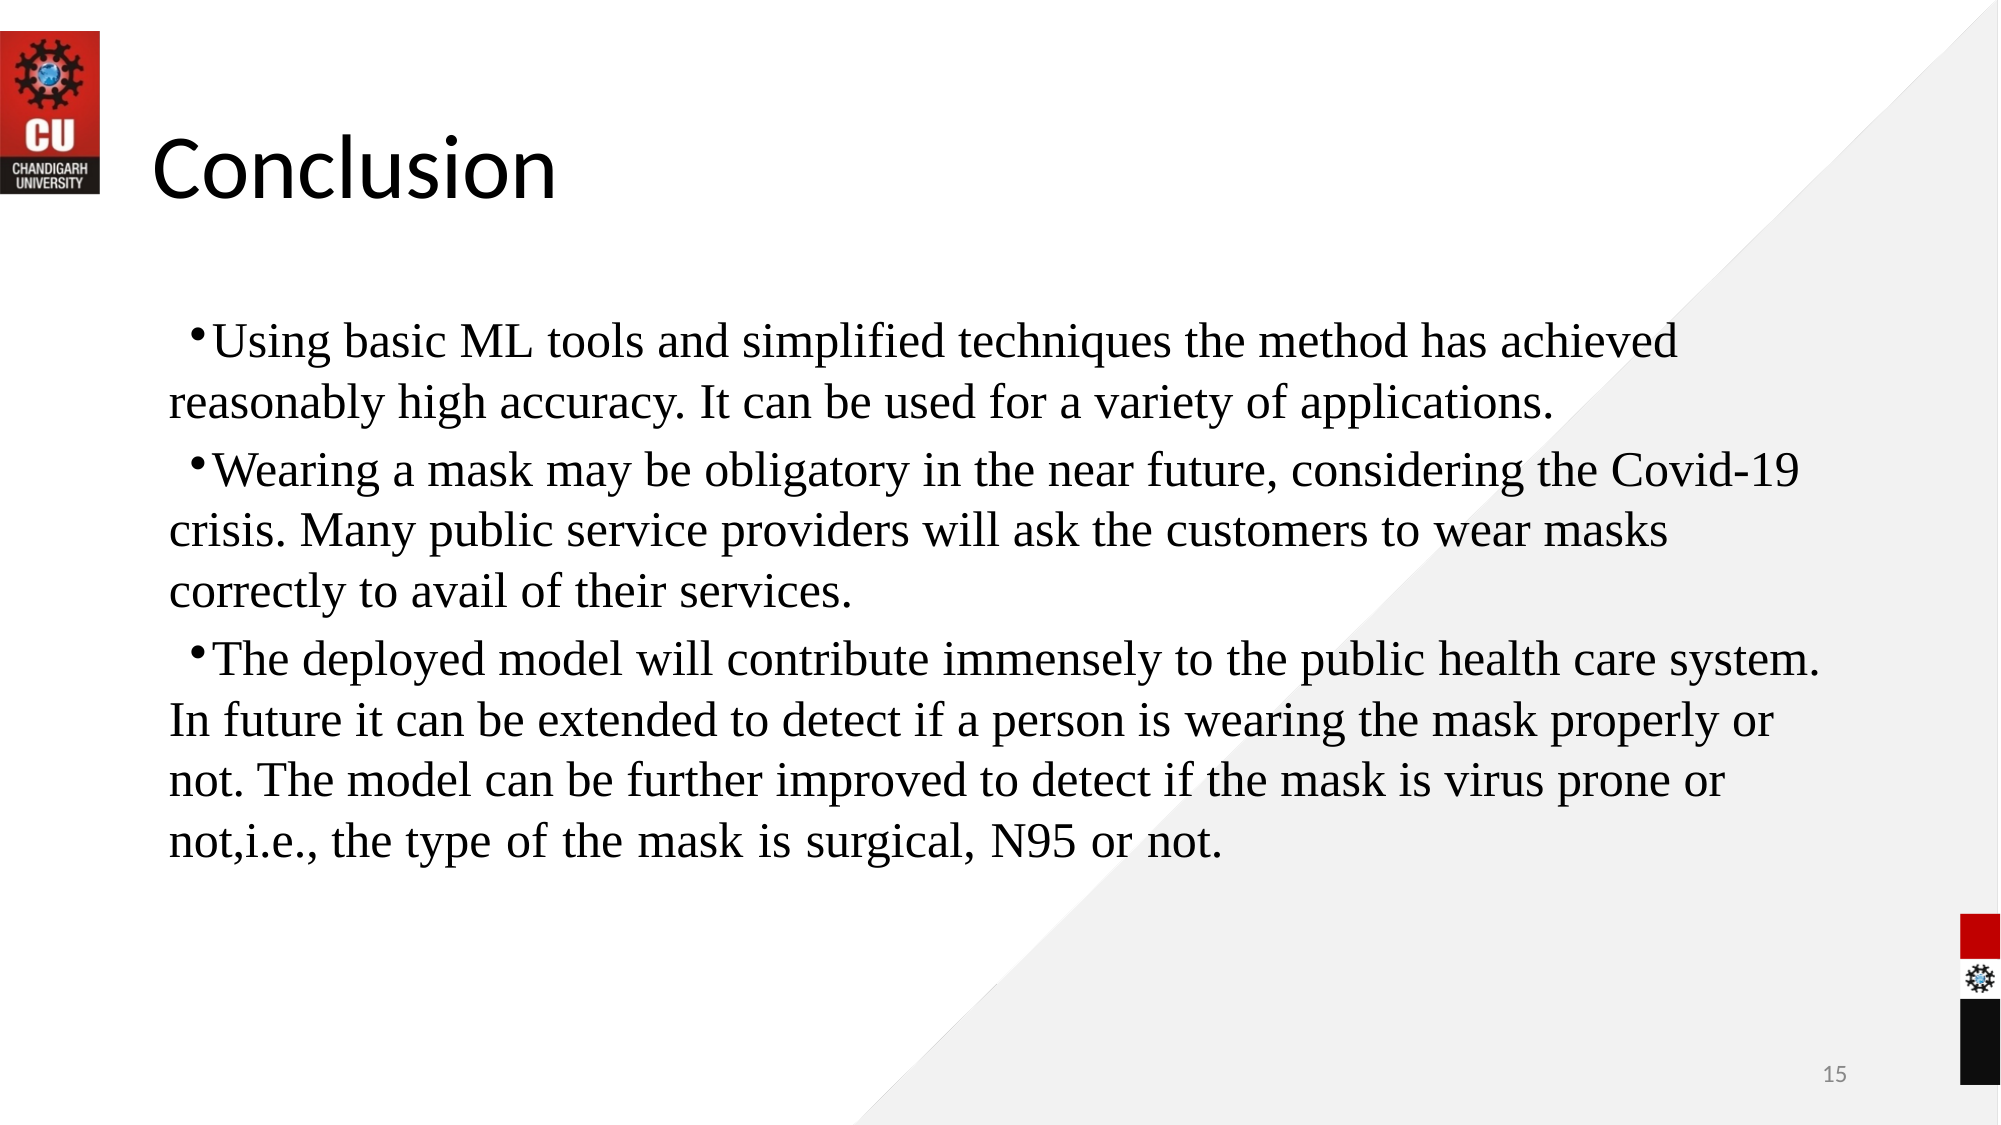

# Conclusion
Using basic ML tools and simplified techniques the method has achieved reasonably high accuracy. It can be used for a variety of applications.
Wearing a mask may be obligatory in the near future, considering the Covid-19 crisis. Many public service providers will ask the customers to wear masks correctly to avail of their services.
The deployed model will contribute immensely to the public health care system. In future it can be extended to detect if a person is wearing the mask properly or not. The model can be further improved to detect if the mask is virus prone or not,i.e., the type of the mask is surgical, N95 or not.
15